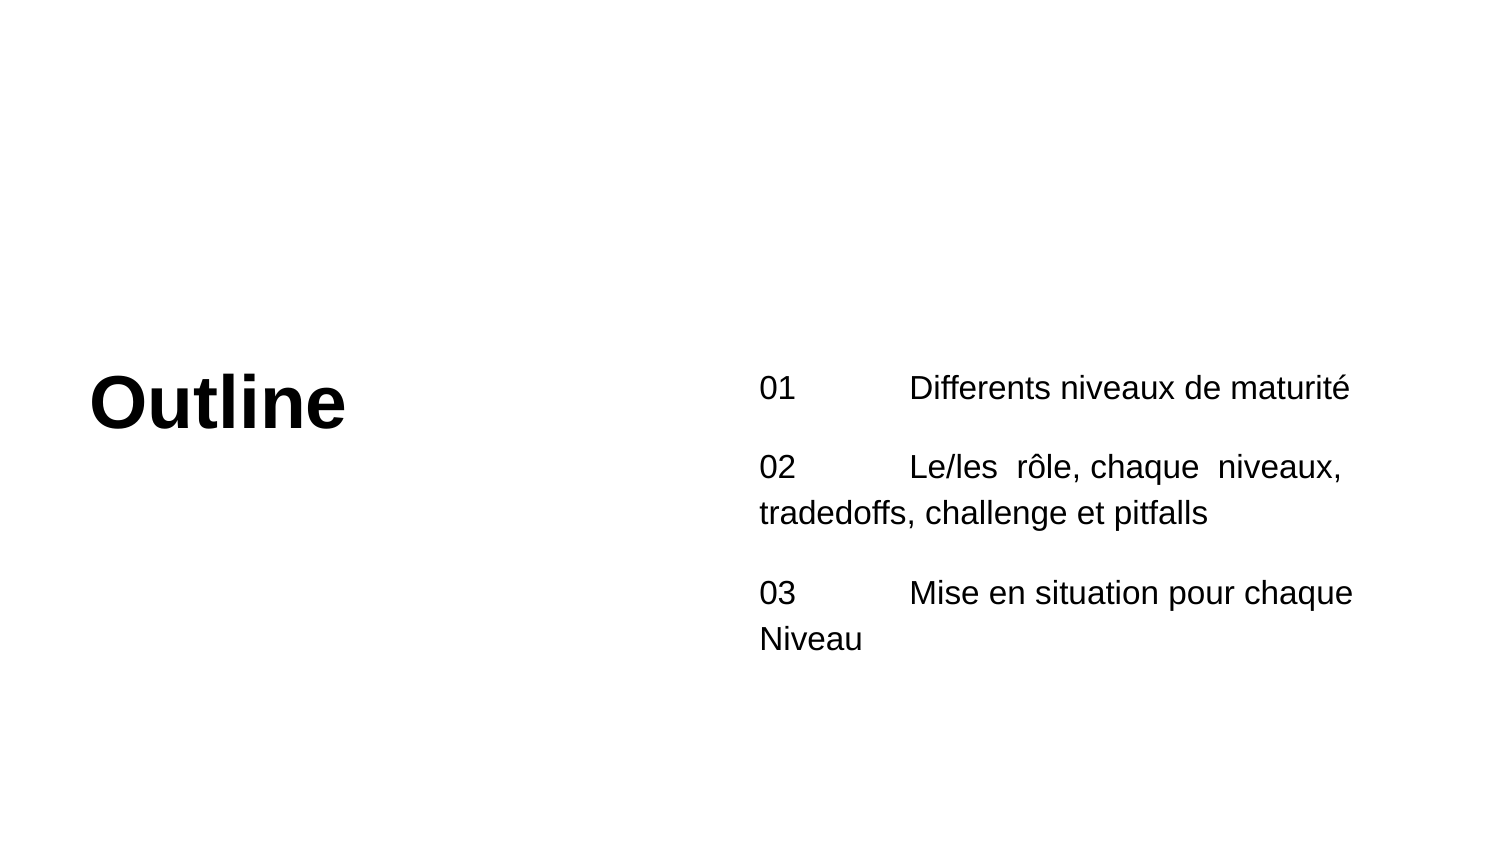

# Outline
01	Differents niveaux de maturité
02	Le/les  rôle, chaque  niveaux, tradedoffs, challenge et pitfalls
03 	Mise en situation pour chaque Niveau